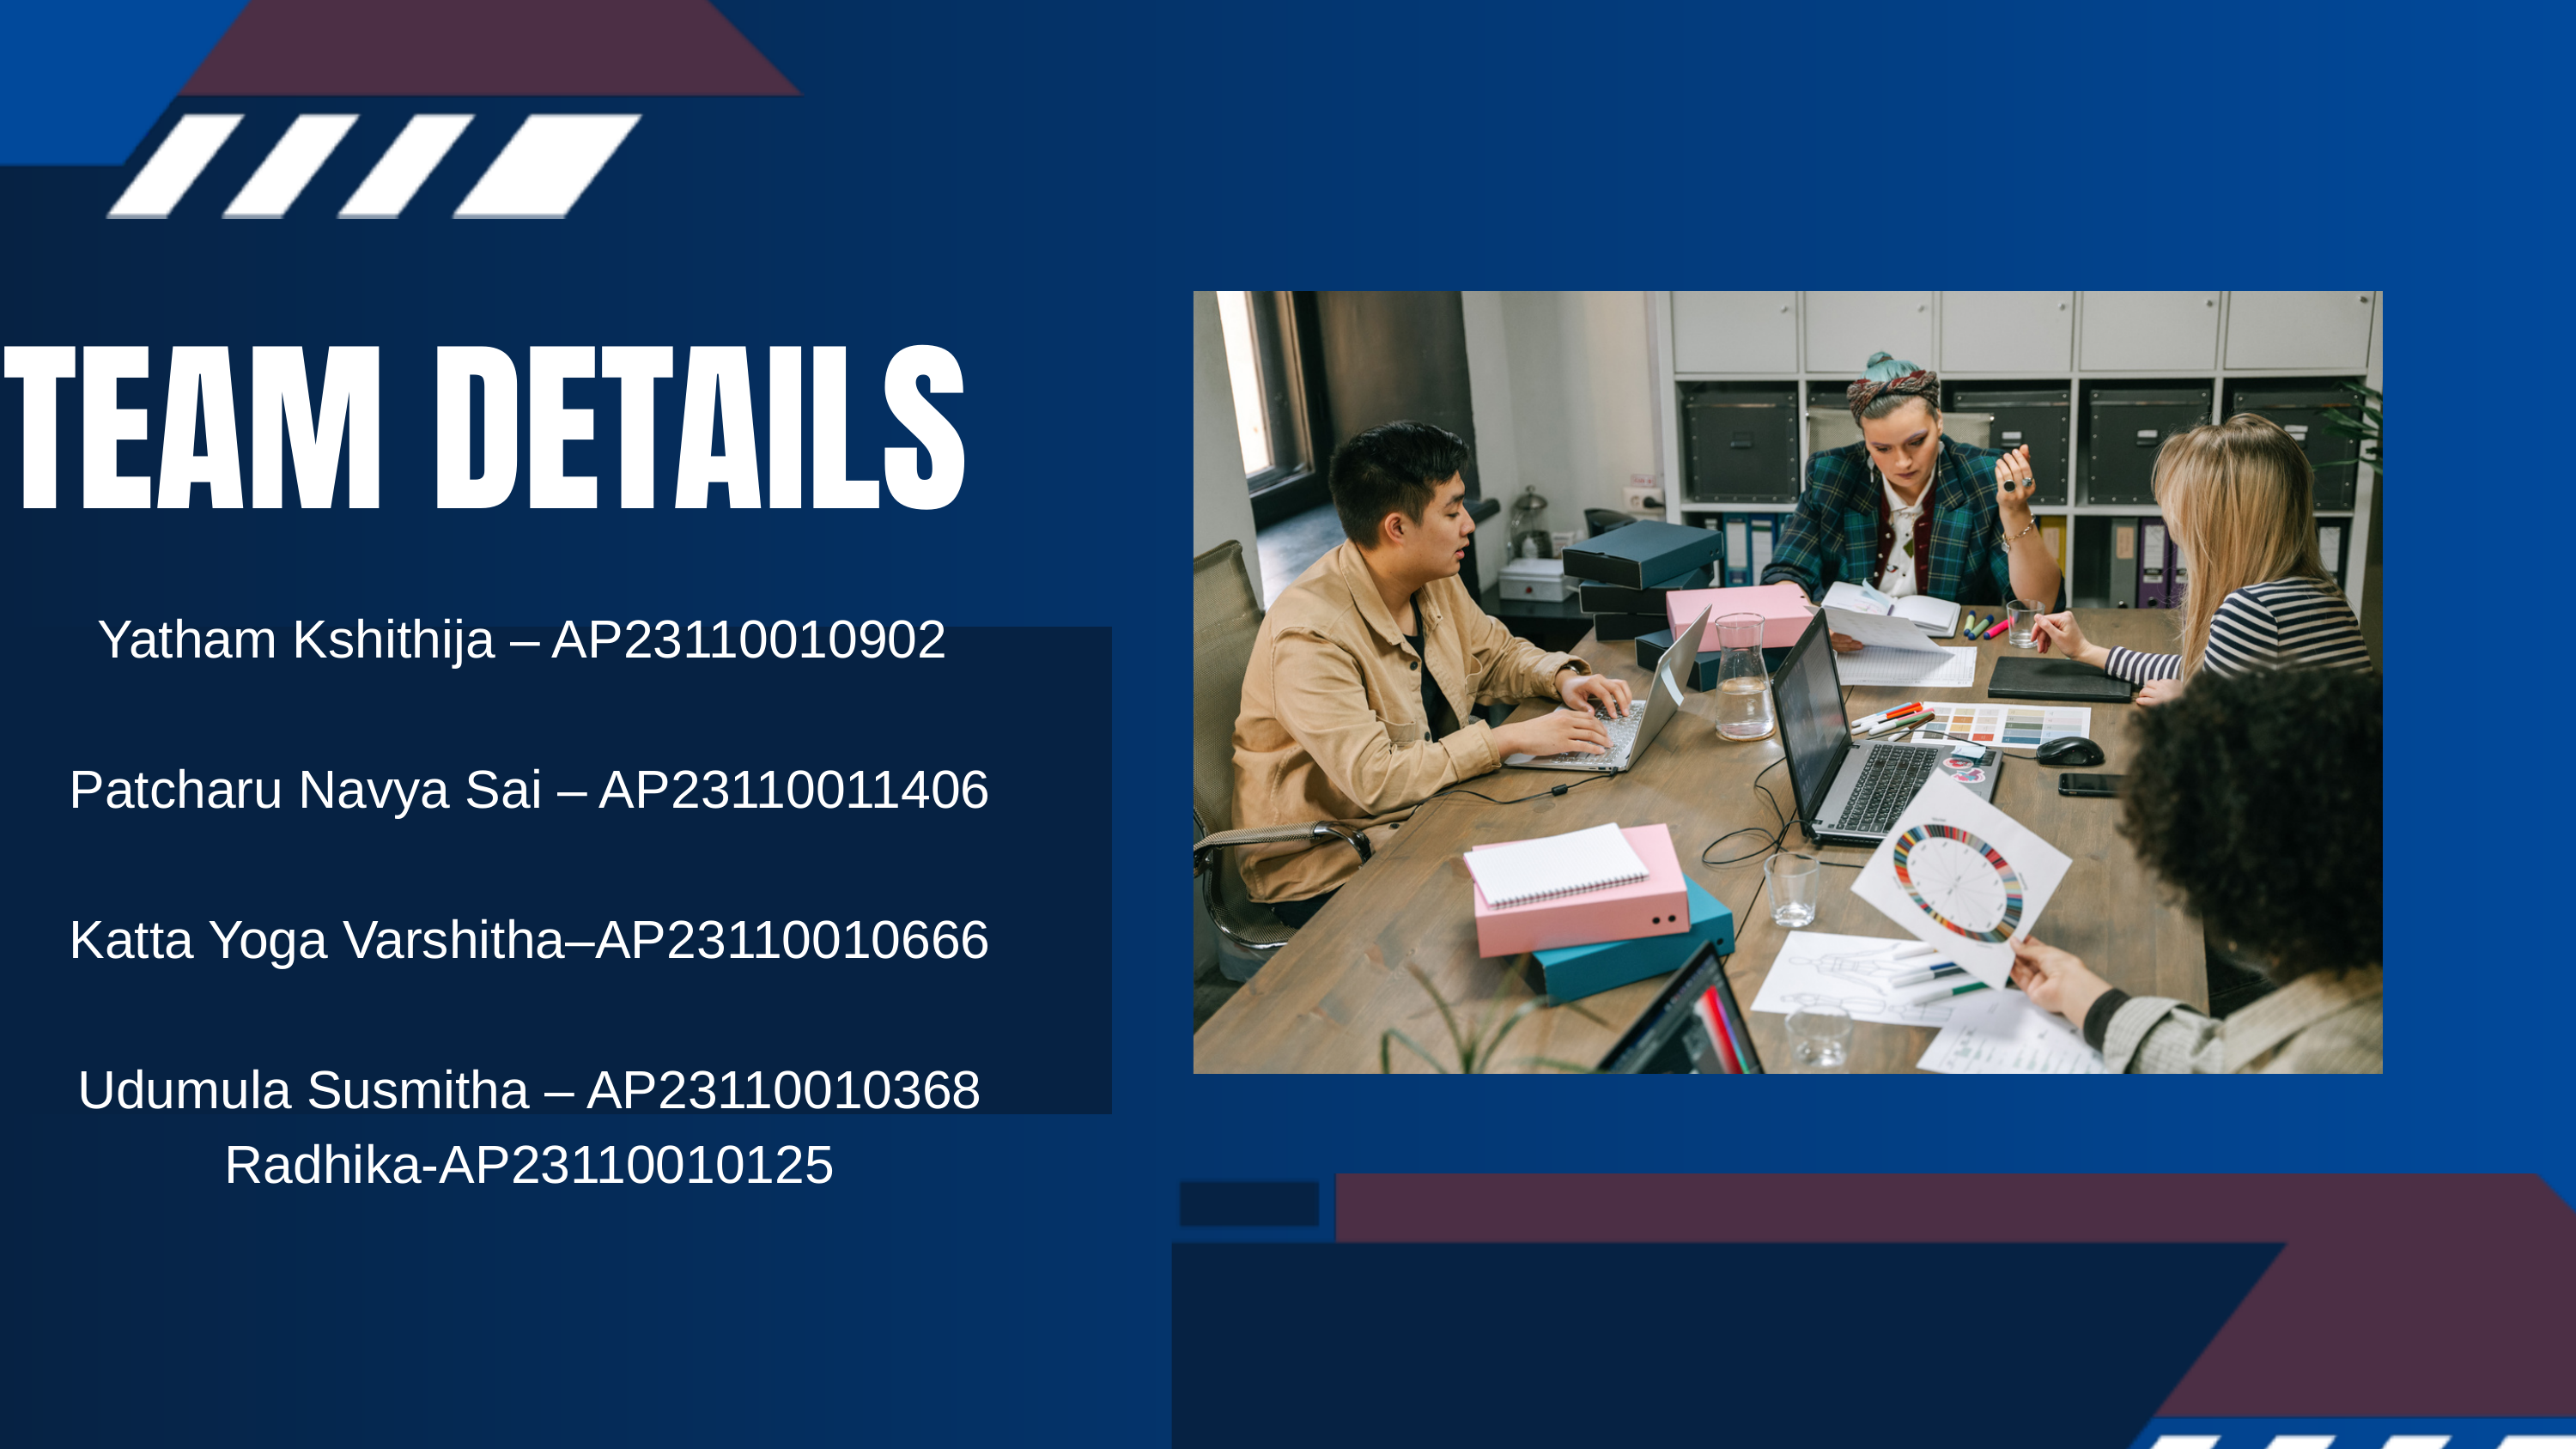

TEAM DETAILS

Yatham Kshithija – AP23110010902
Patcharu Navya Sai – AP23110011406
Katta Yoga Varshitha–AP23110010666
Udumula Susmitha – AP23110010368
Radhika-AP23110010125